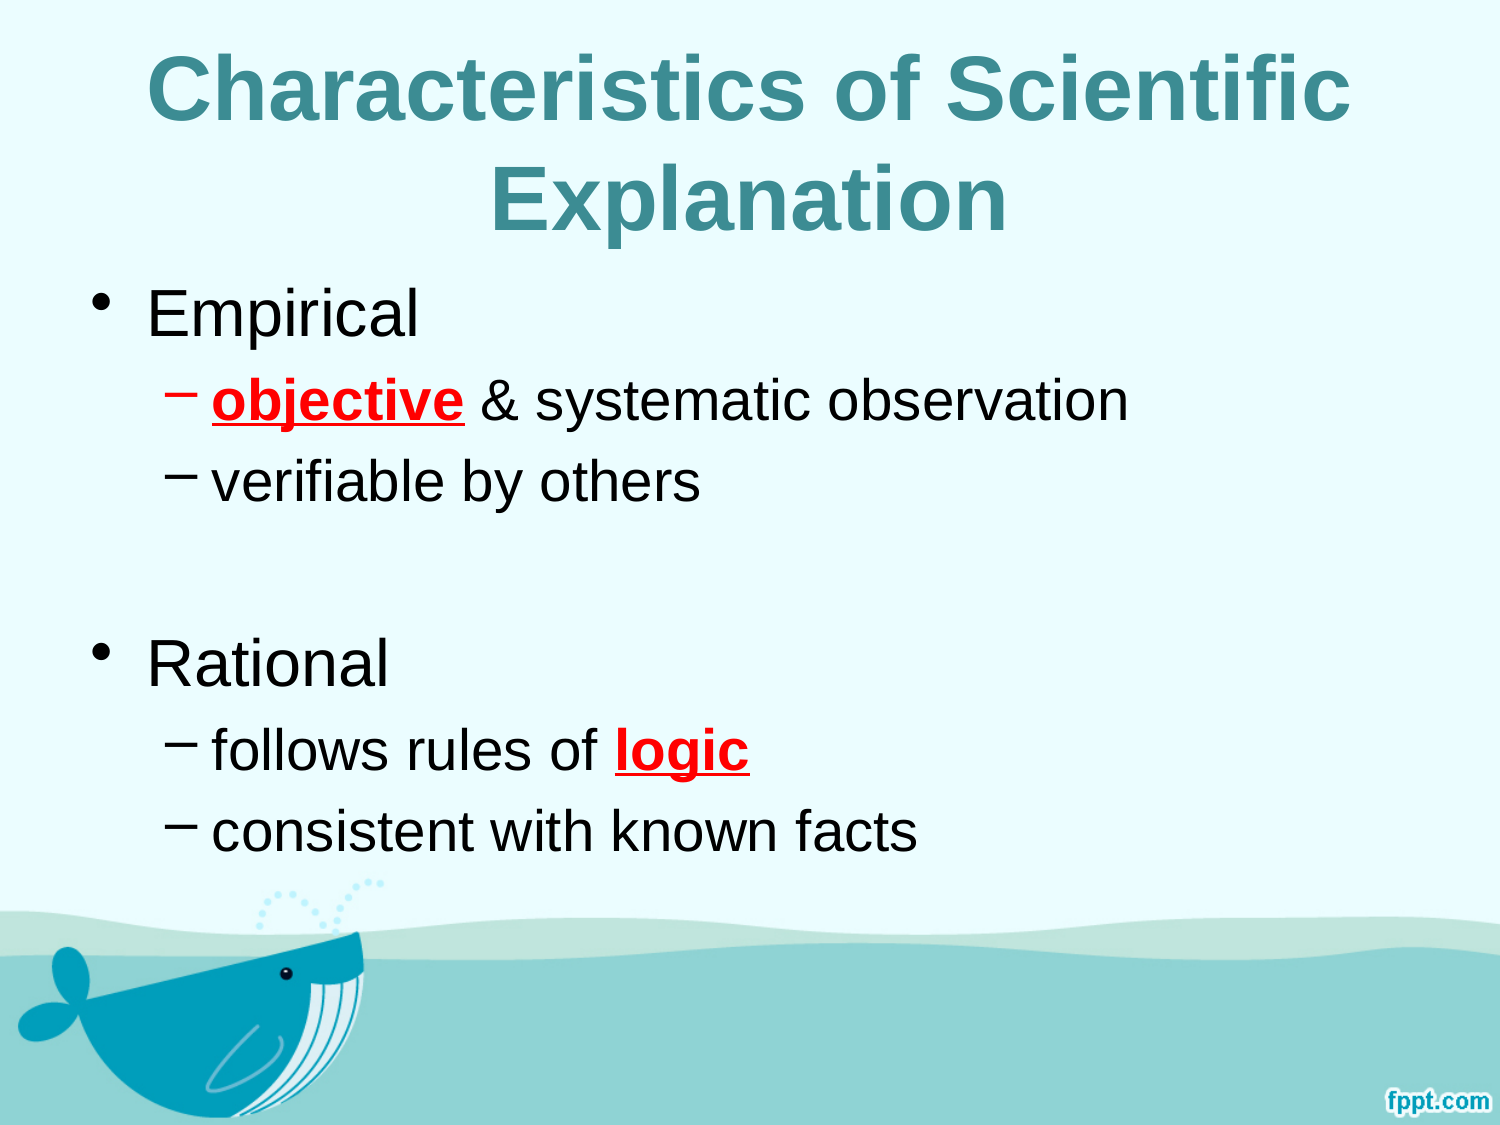

# Characteristics of Scientific Explanation
Empirical
objective & systematic observation
verifiable by others

Rational
follows rules of logic
consistent with known facts